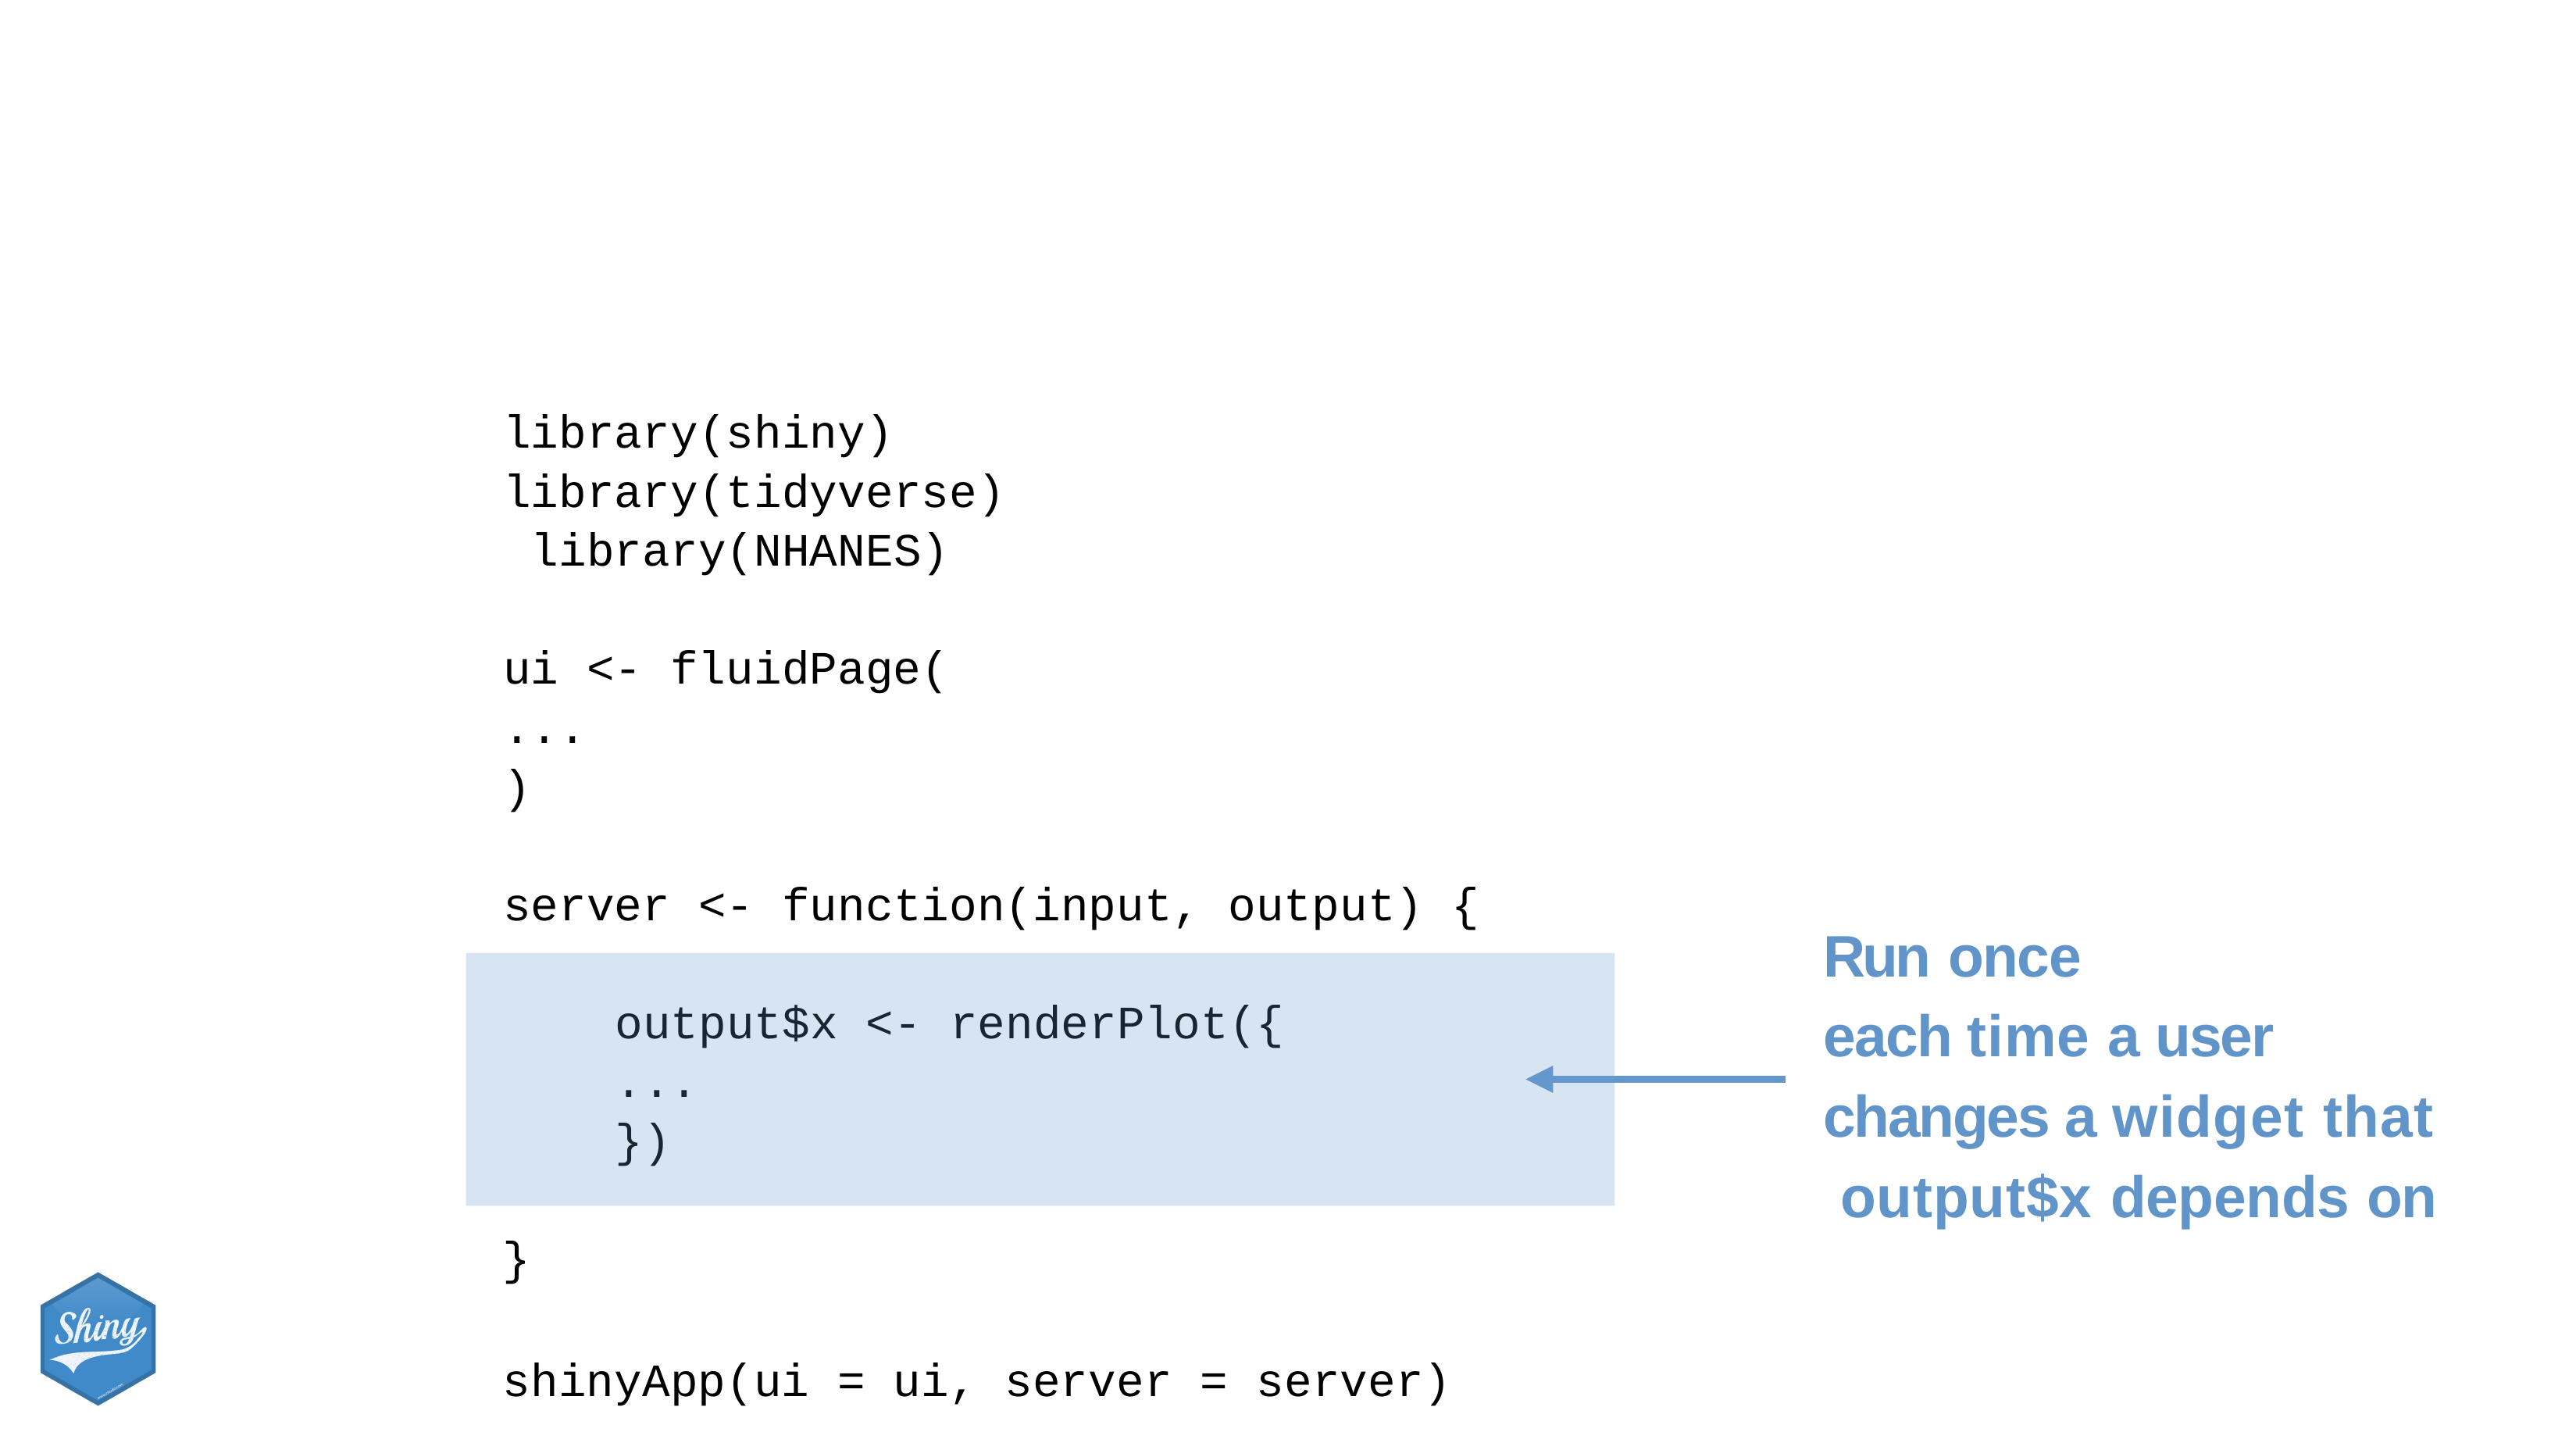

# library(shiny)  library(tidyverse)  library(NHANES)
ui <- fluidPage(
...
)
server <- function(input, output) {
Run once
each time a user  changes a widget that  output$x depends on

output$x <- renderPlot({
...
})
}

shinyApp(ui = ui, server = server)